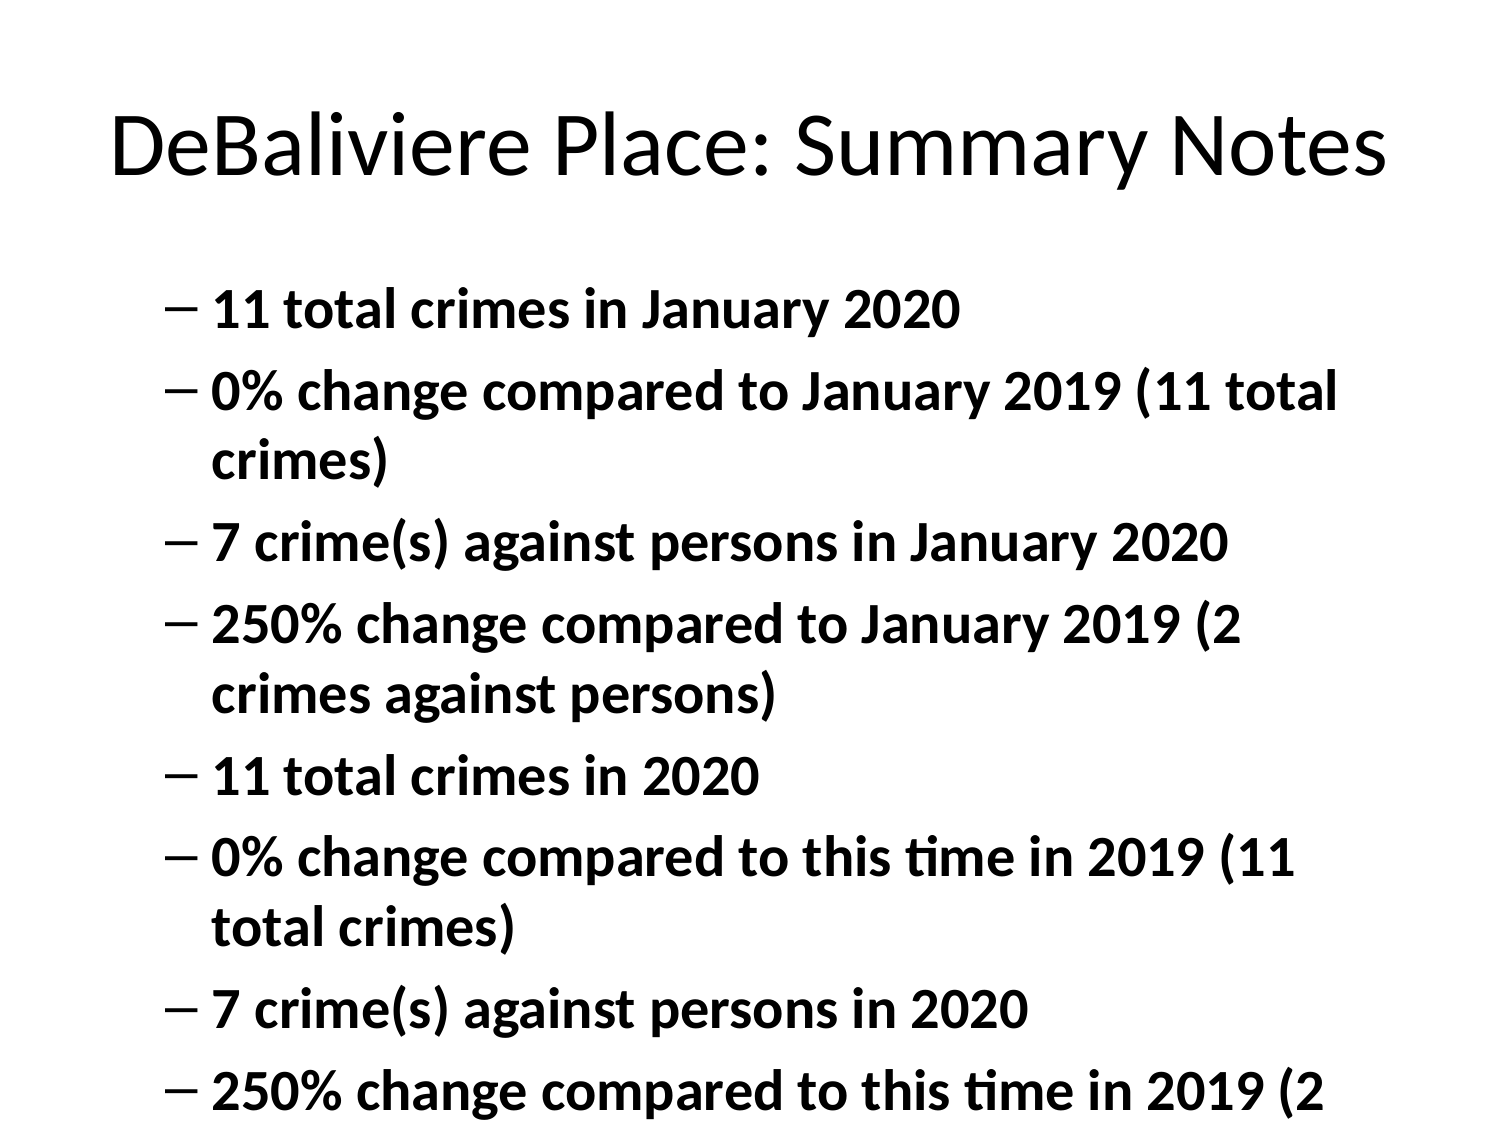

# DeBaliviere Place: Summary Notes
11 total crimes in January 2020
0% change compared to January 2019 (11 total crimes)
7 crime(s) against persons in January 2020
250% change compared to January 2019 (2 crimes against persons)
11 total crimes in 2020
0% change compared to this time in 2019 (11 total crimes)
7 crime(s) against persons in 2020
250% change compared to this time in 2019 (2 crimes against persons)